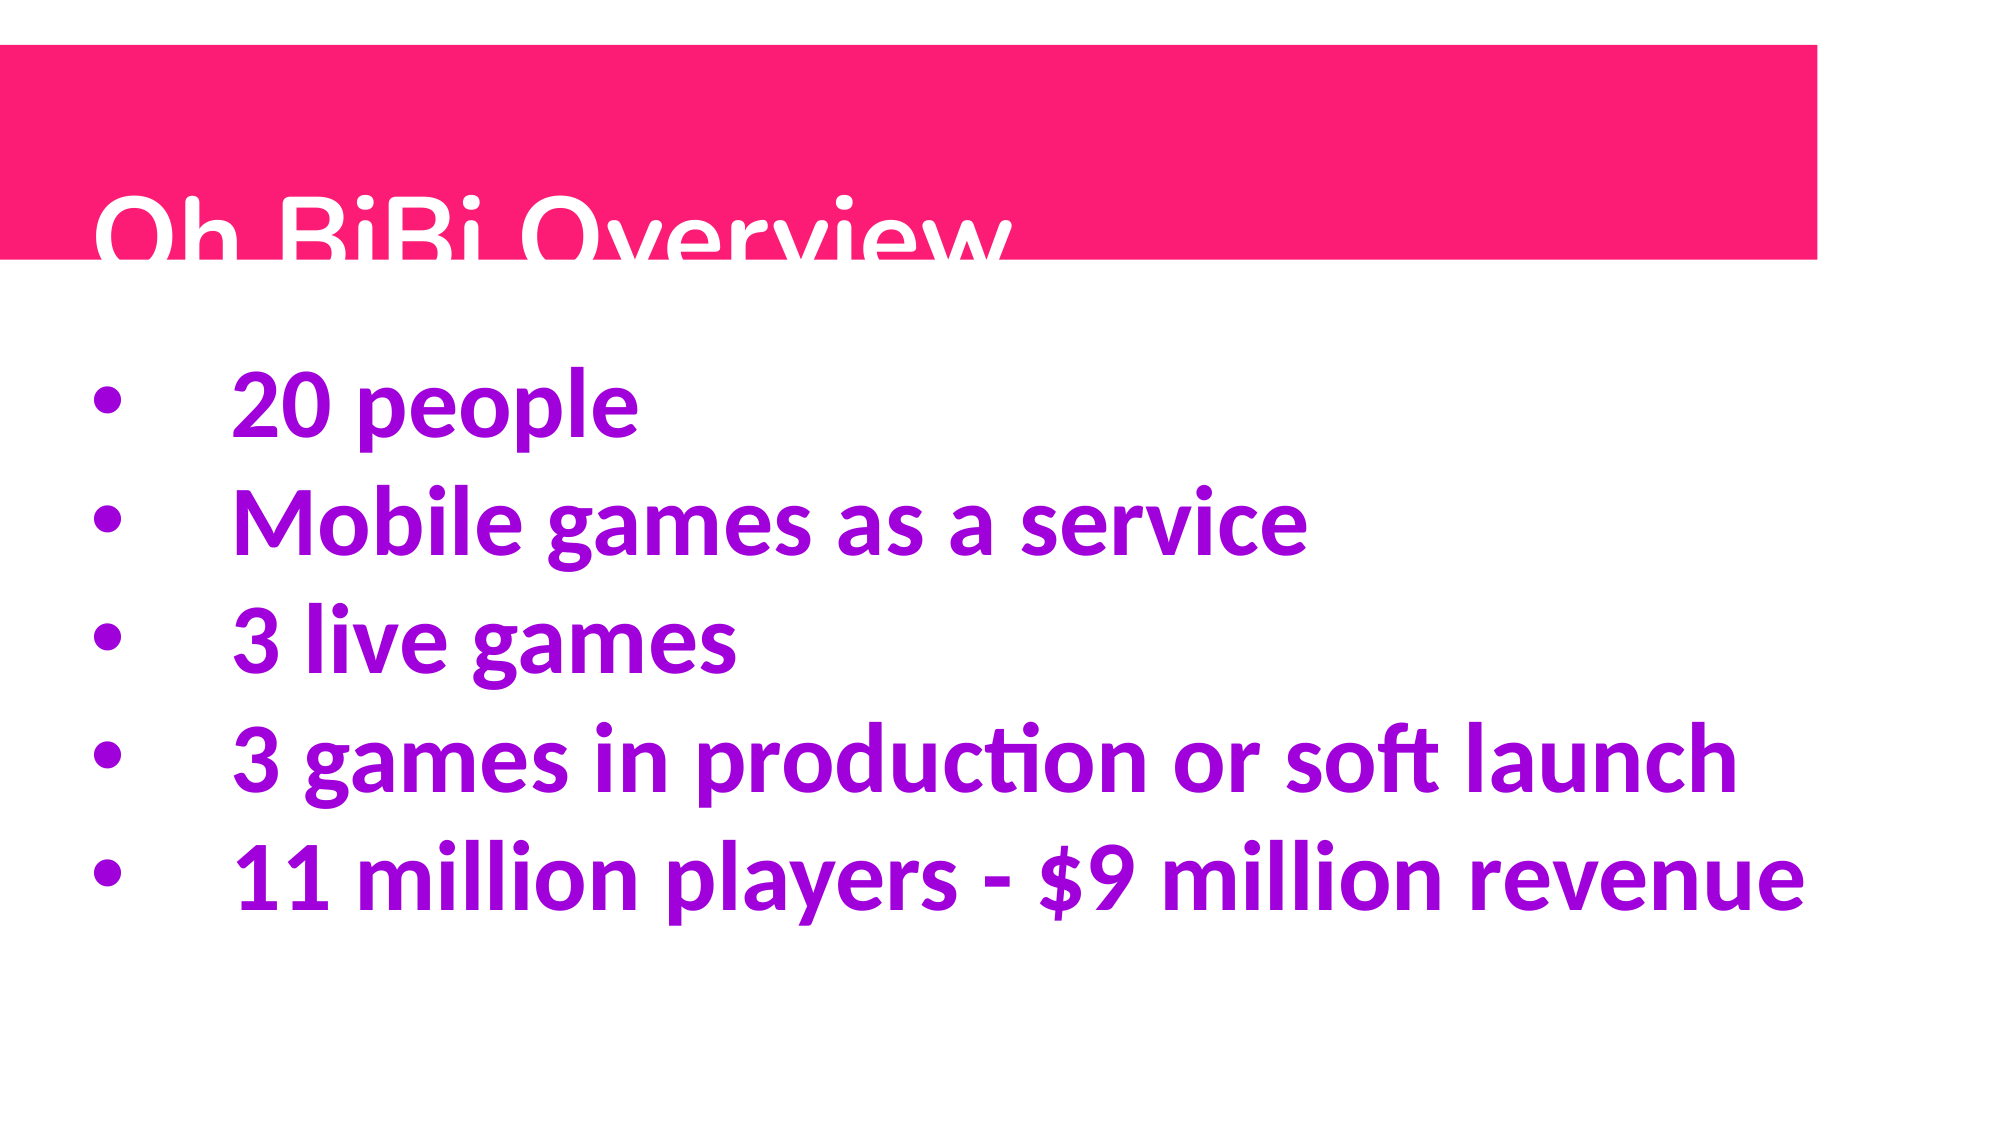

Oh BiBi Overview
20 people
Mobile games as a service
3 live games
3 games in production or soft launch
11 million players - $9 million revenue